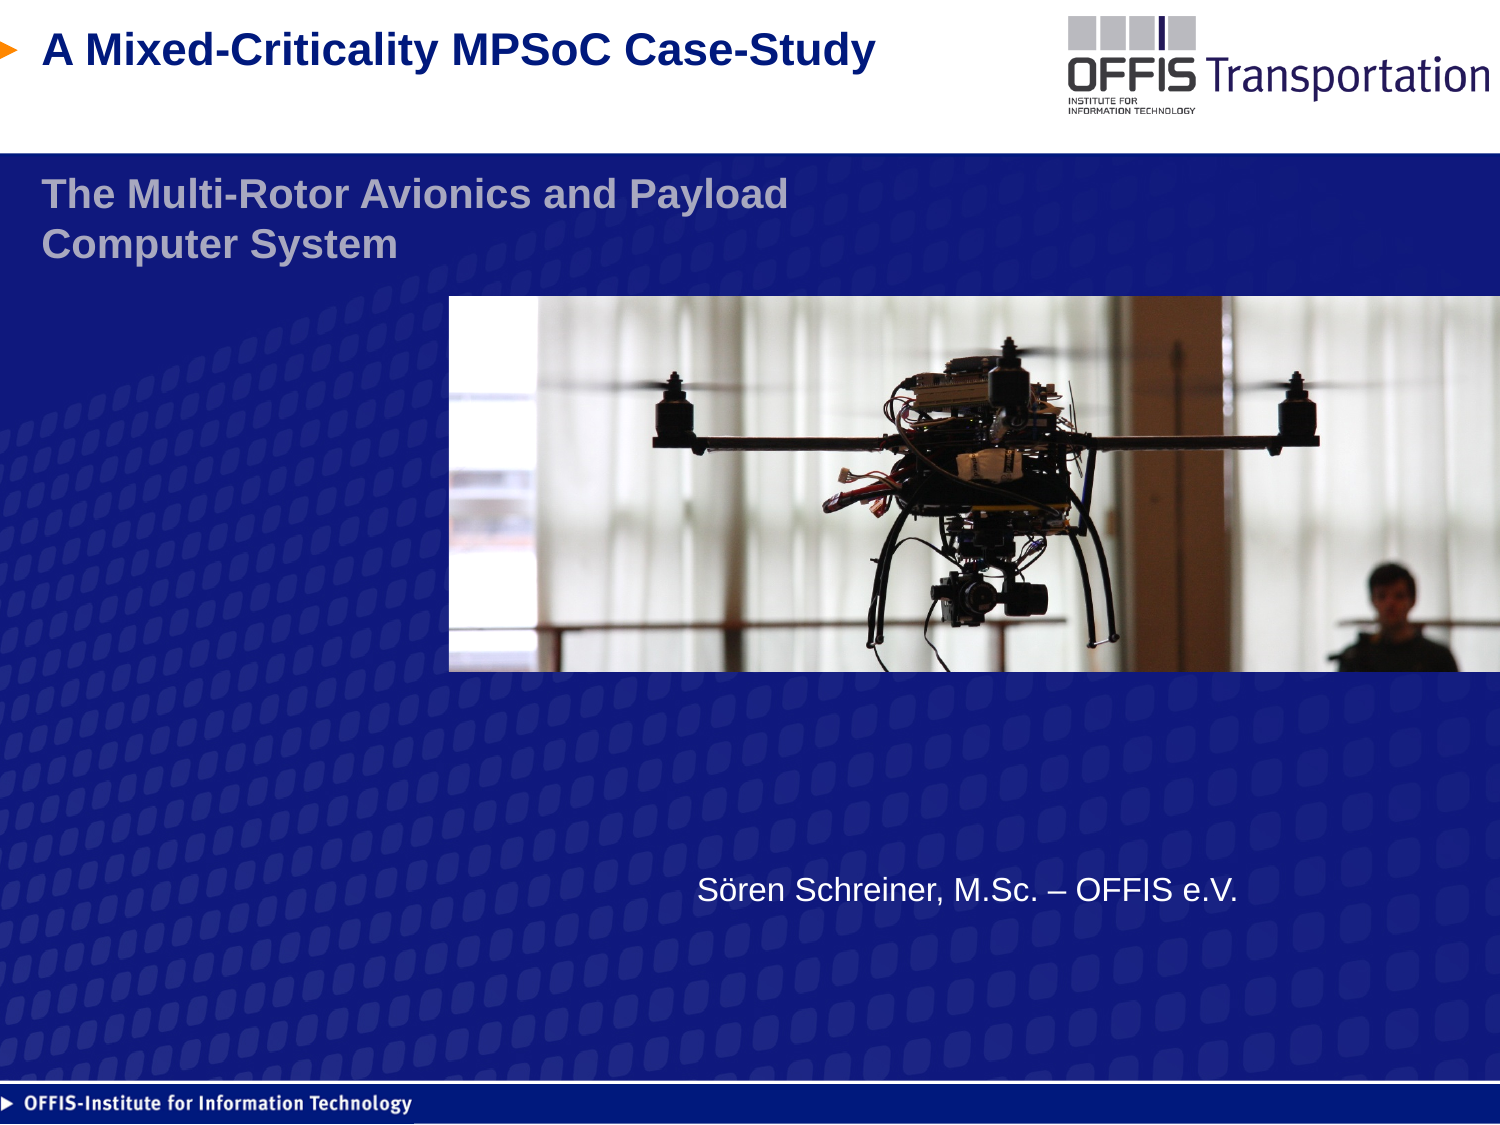

# A Mixed-Criticality MPSoC Case-Study
The Multi-Rotor Avionics and Payload Computer System

Sören Schreiner, M.Sc. – OFFIS e.V.